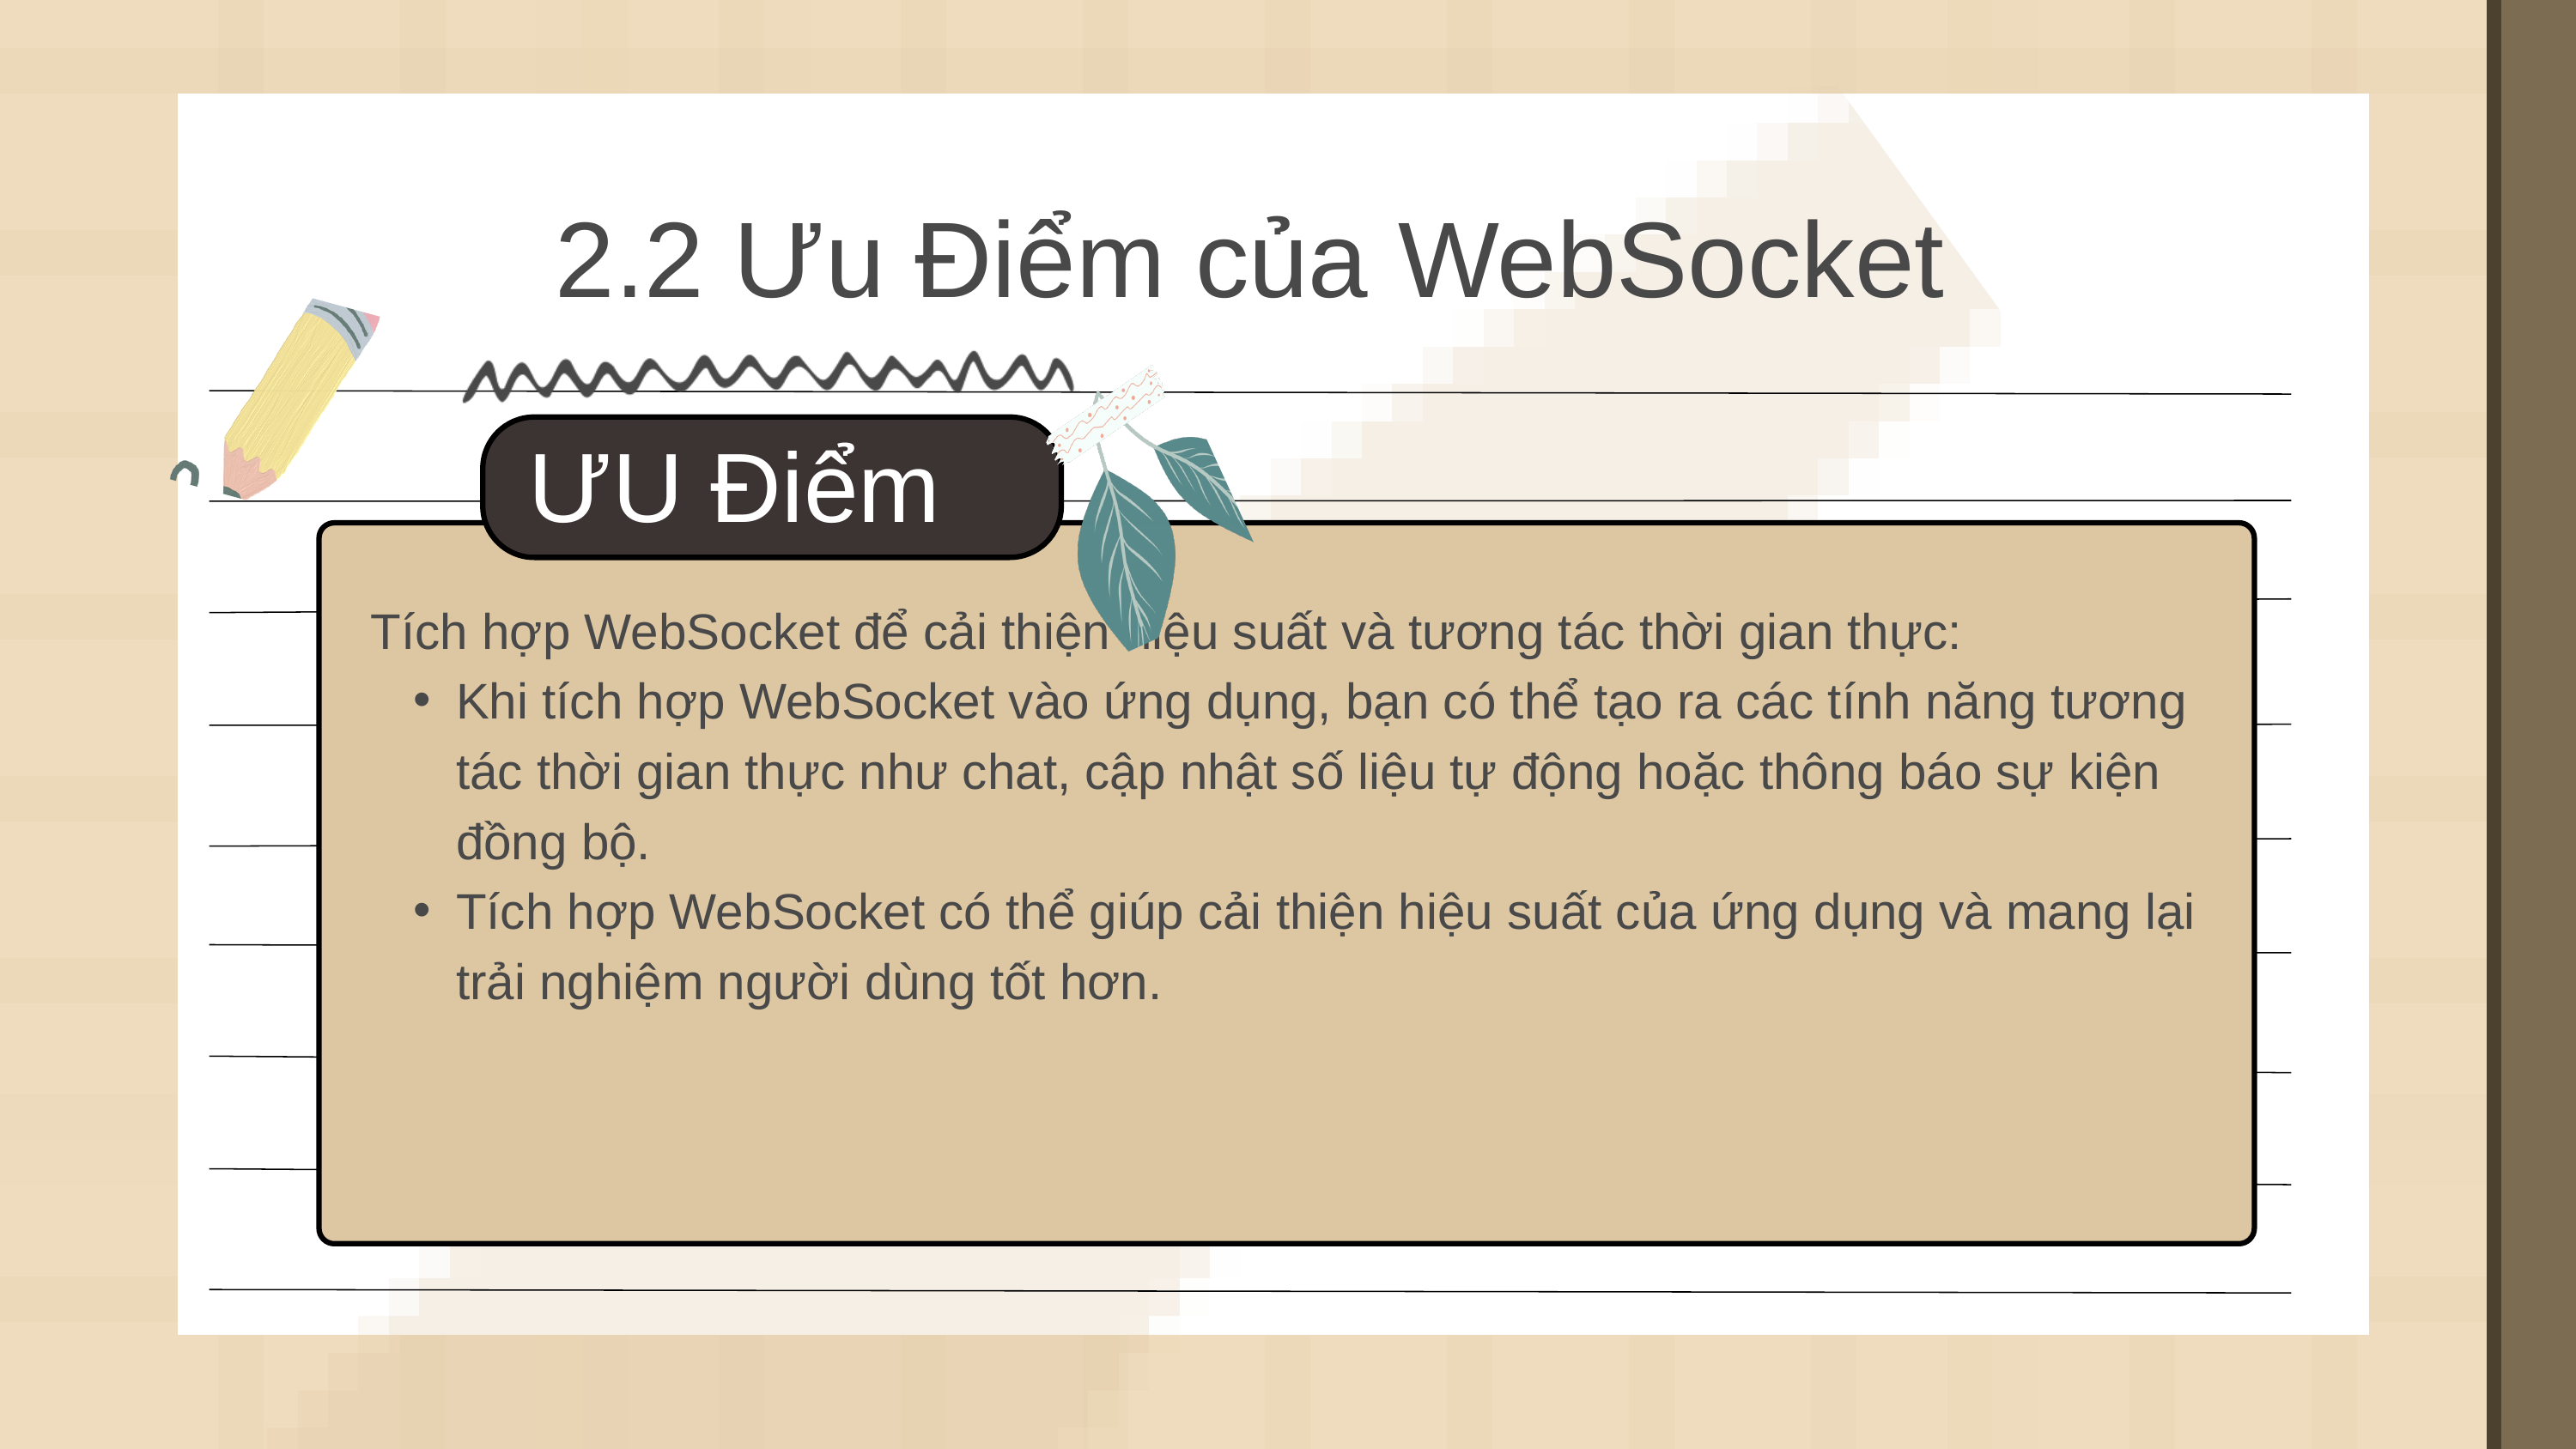

2.2 Ưu Điểm của WebSocket

ƯU Điểm

Tích hợp WebSocket để cải thiện hiệu suất và tương tác thời gian thực:
Khi tích hợp WebSocket vào ứng dụng, bạn có thể tạo ra các tính năng tương tác thời gian thực như chat, cập nhật số liệu tự động hoặc thông báo sự kiện đồng bộ.
Tích hợp WebSocket có thể giúp cải thiện hiệu suất của ứng dụng và mang lại trải nghiệm người dùng tốt hơn.